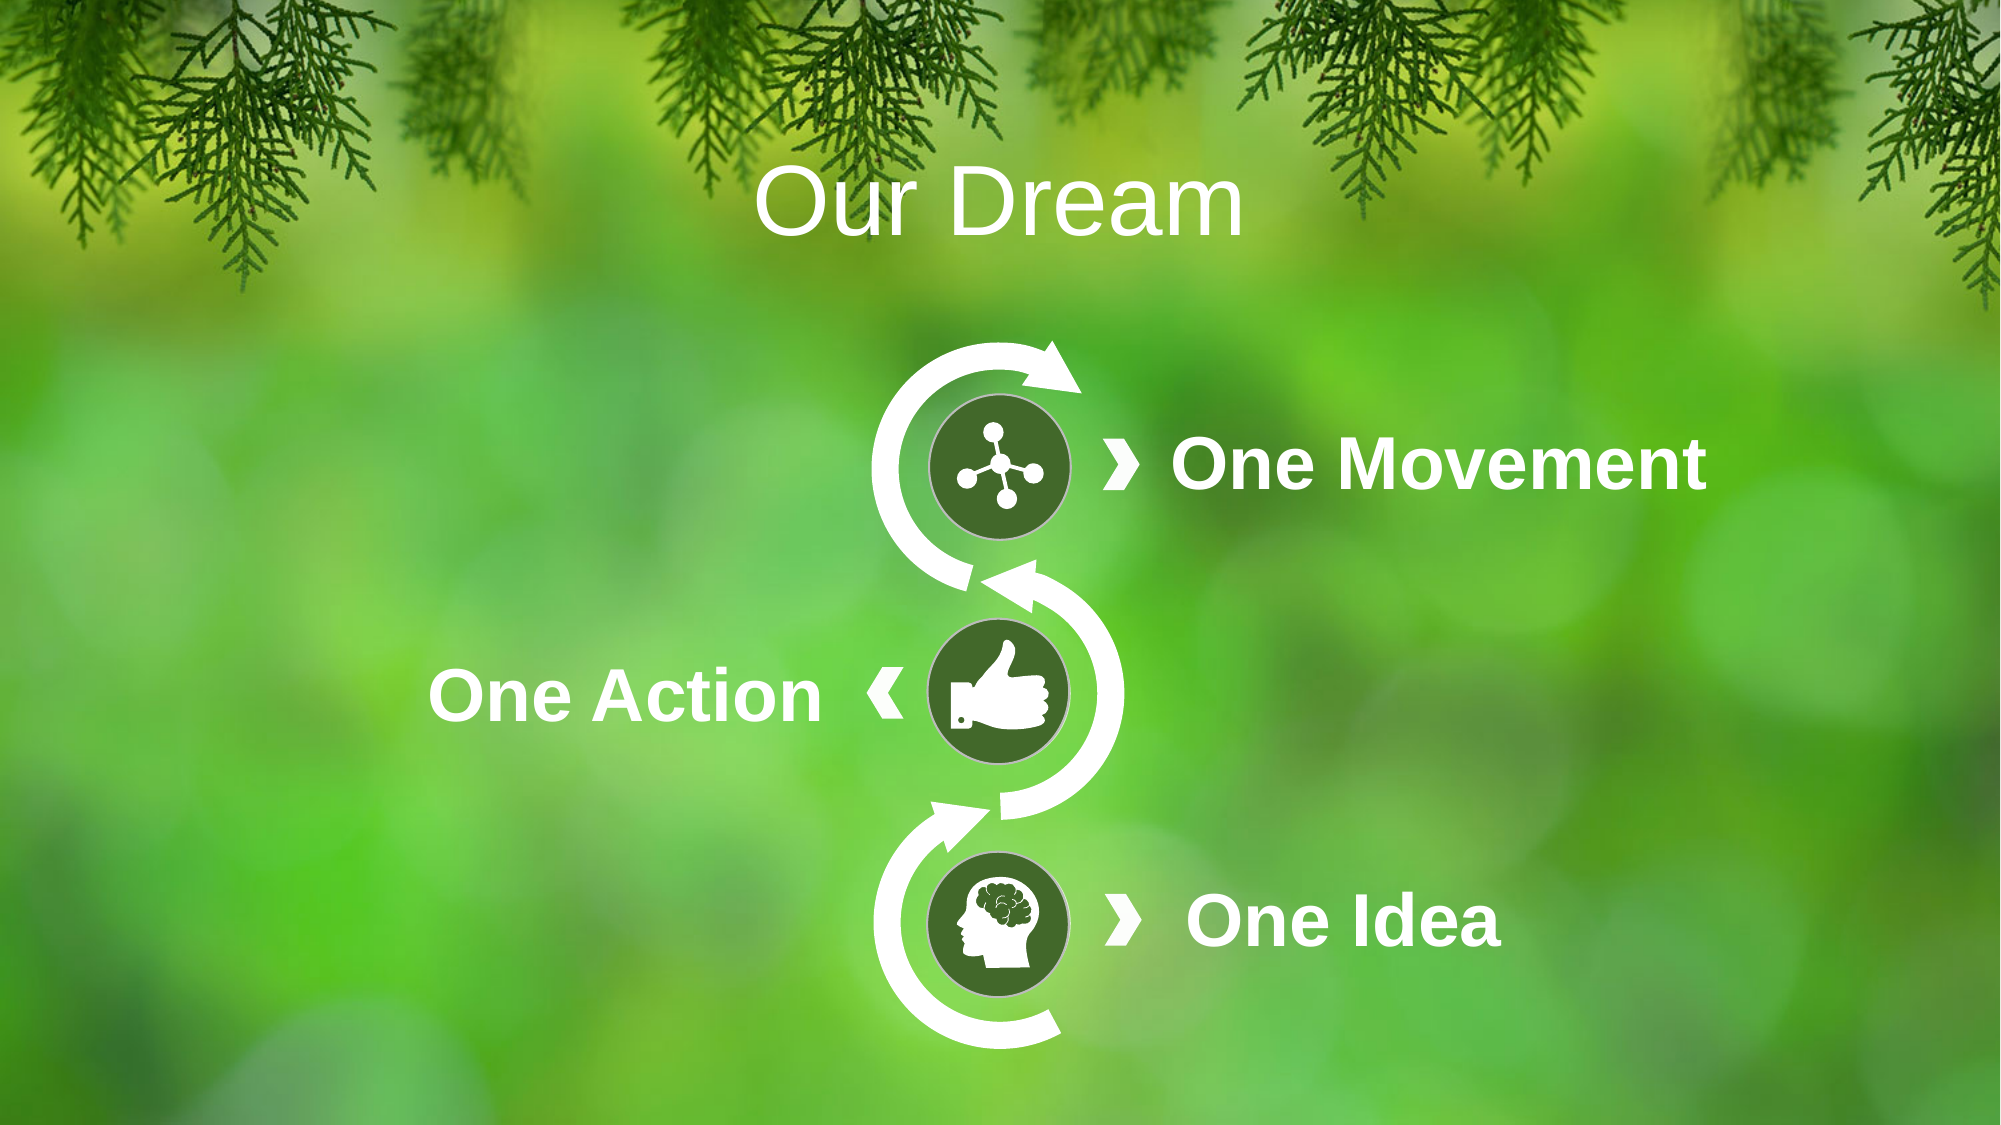

Our Dream

One Movement

One Action

One Idea